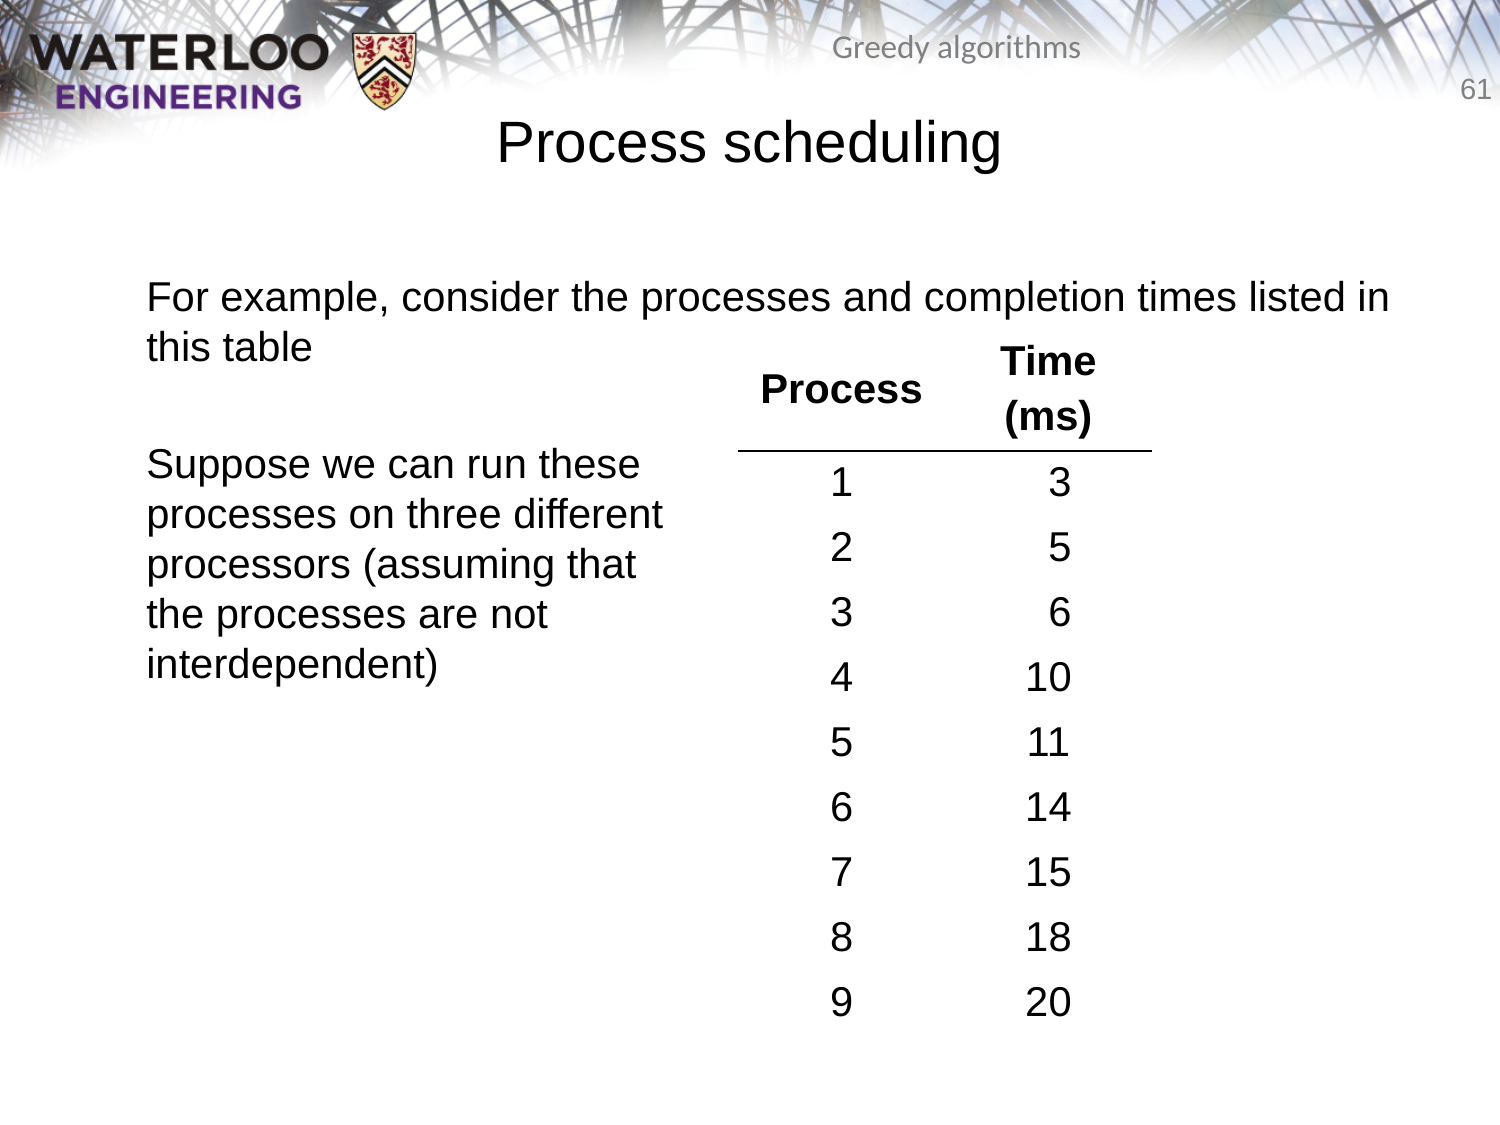

# Process scheduling
	For example, consider the processes and completion times listed in
this table

	Suppose we can run these
processes on three different
processors (assuming that
the processes are not
interdependent)
| Process | Time (ms) |
| --- | --- |
| 1 | 3 |
| 2 | 5 |
| 3 | 6 |
| 4 | 10 |
| 5 | 11 |
| 6 | 14 |
| 7 | 15 |
| 8 | 18 |
| 9 | 20 |